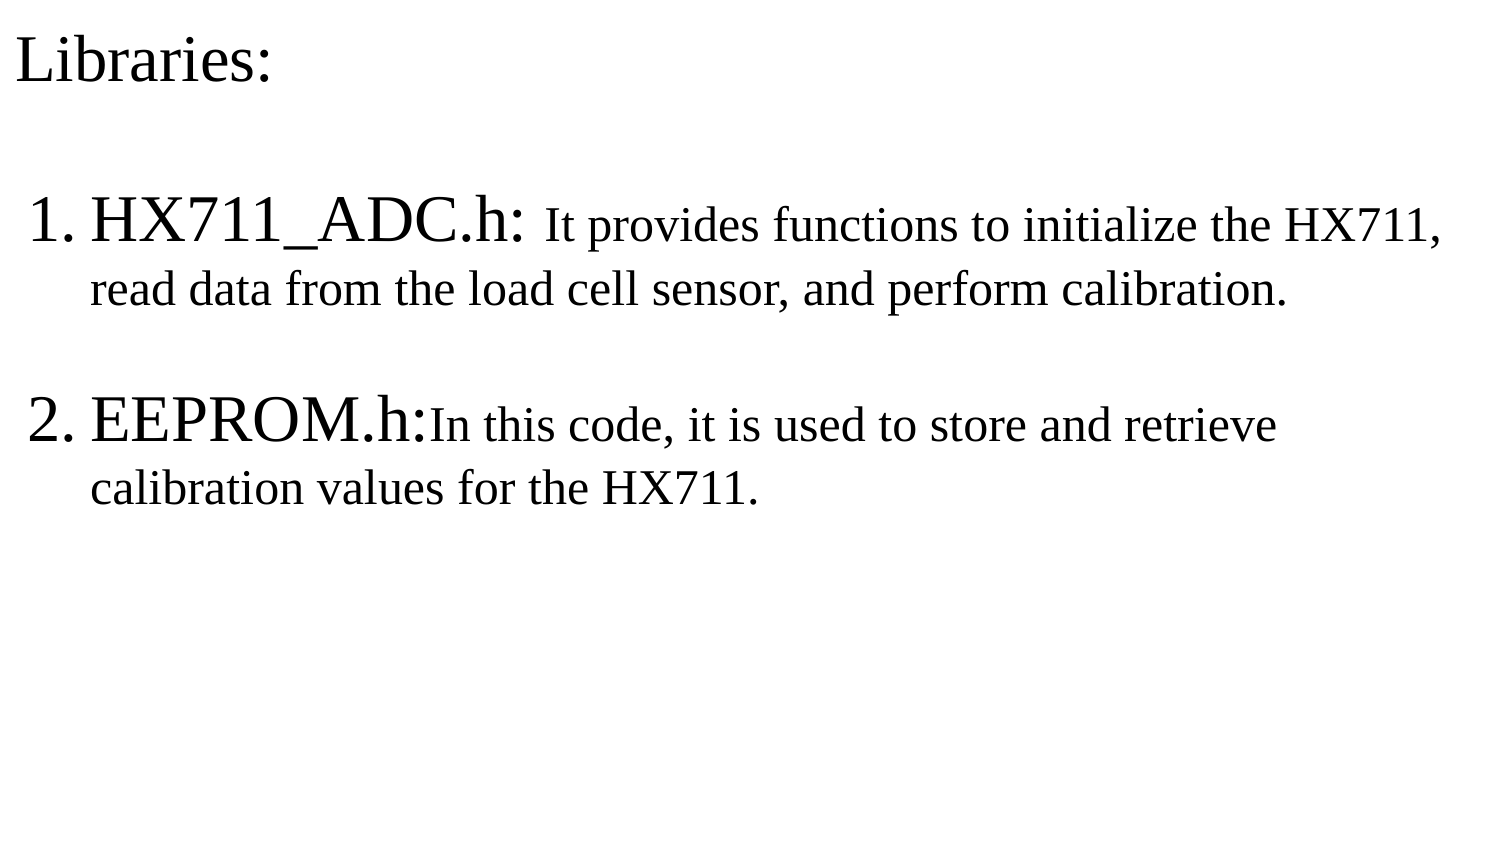

Libraries:

HX711_ADC.h: It provides functions to initialize the HX711, read data from the load cell sensor, and perform calibration.

EEPROM.h:In this code, it is used to store and retrieve calibration values for the HX711.